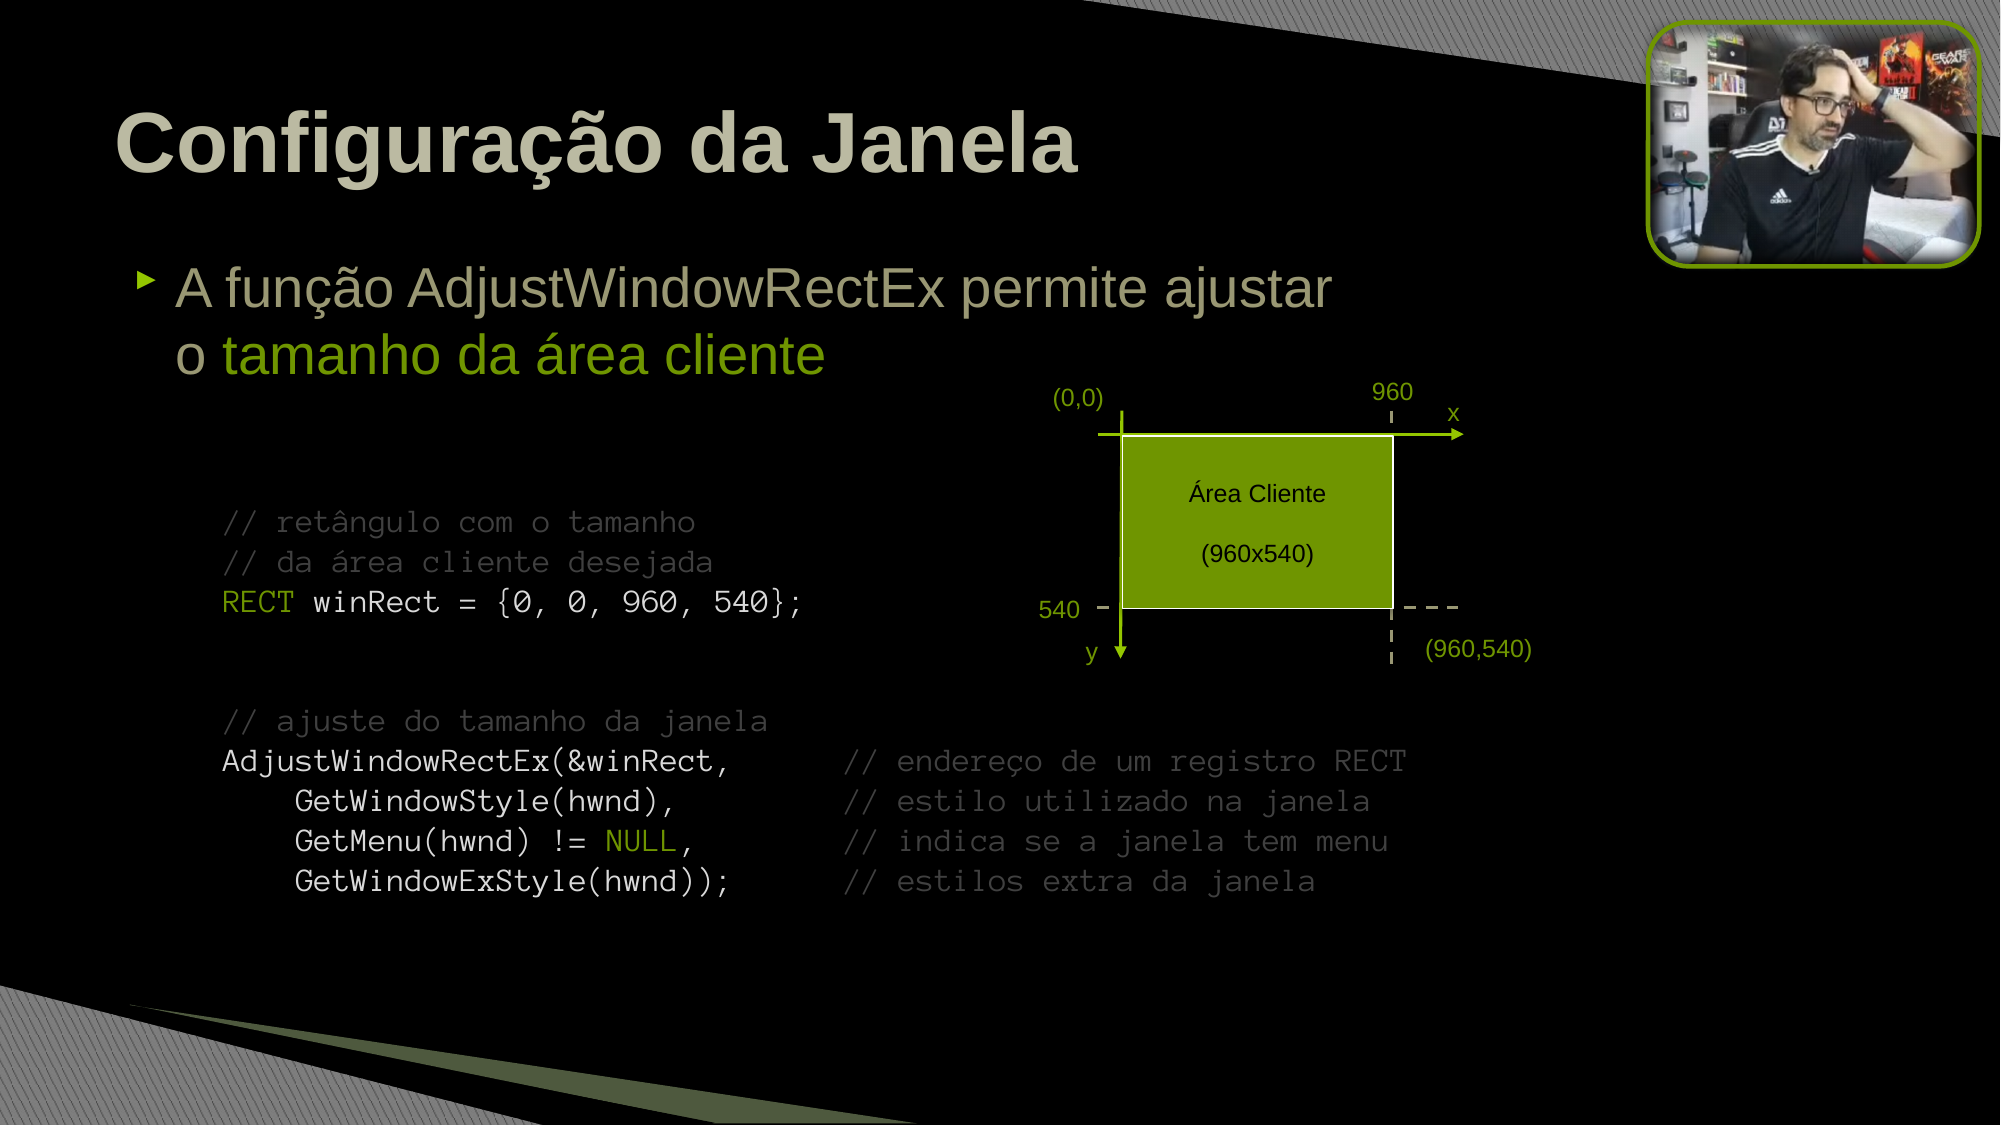

# Configuração da Janela
A função AdjustWindowRectEx permite ajustar
o tamanho da área cliente
960
(0,0)
x
Área Cliente
(960x540)
540
(960,540)
y
// retângulo com o tamanho
// da área cliente desejada
RECT winRect = {0, 0, 960, 540};

// ajuste do tamanho da janela
AdjustWindowRectEx(&winRect,      // endereço de um registro RECT
    GetWindowStyle(hwnd),         // estilo utilizado na janela
    GetMenu(hwnd) != NULL,        // indica se a janela tem menu
    GetWindowExStyle(hwnd));      // estilos extra da janela